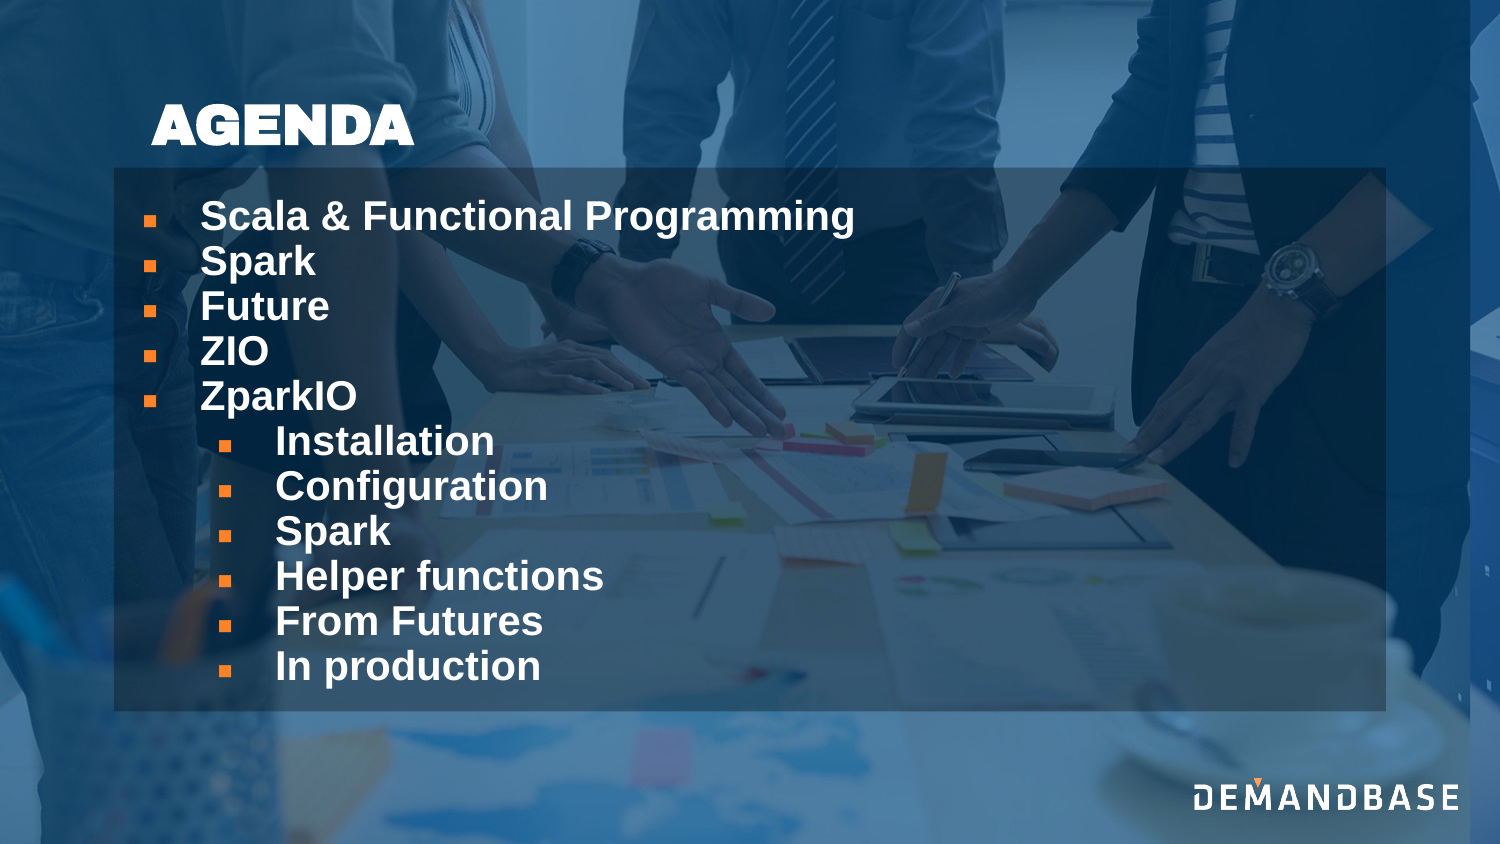

Scala & Functional Programming
Spark
Future
ZIO
ZparkIO
Installation
Configuration
Spark
Helper functions
From Futures
In production